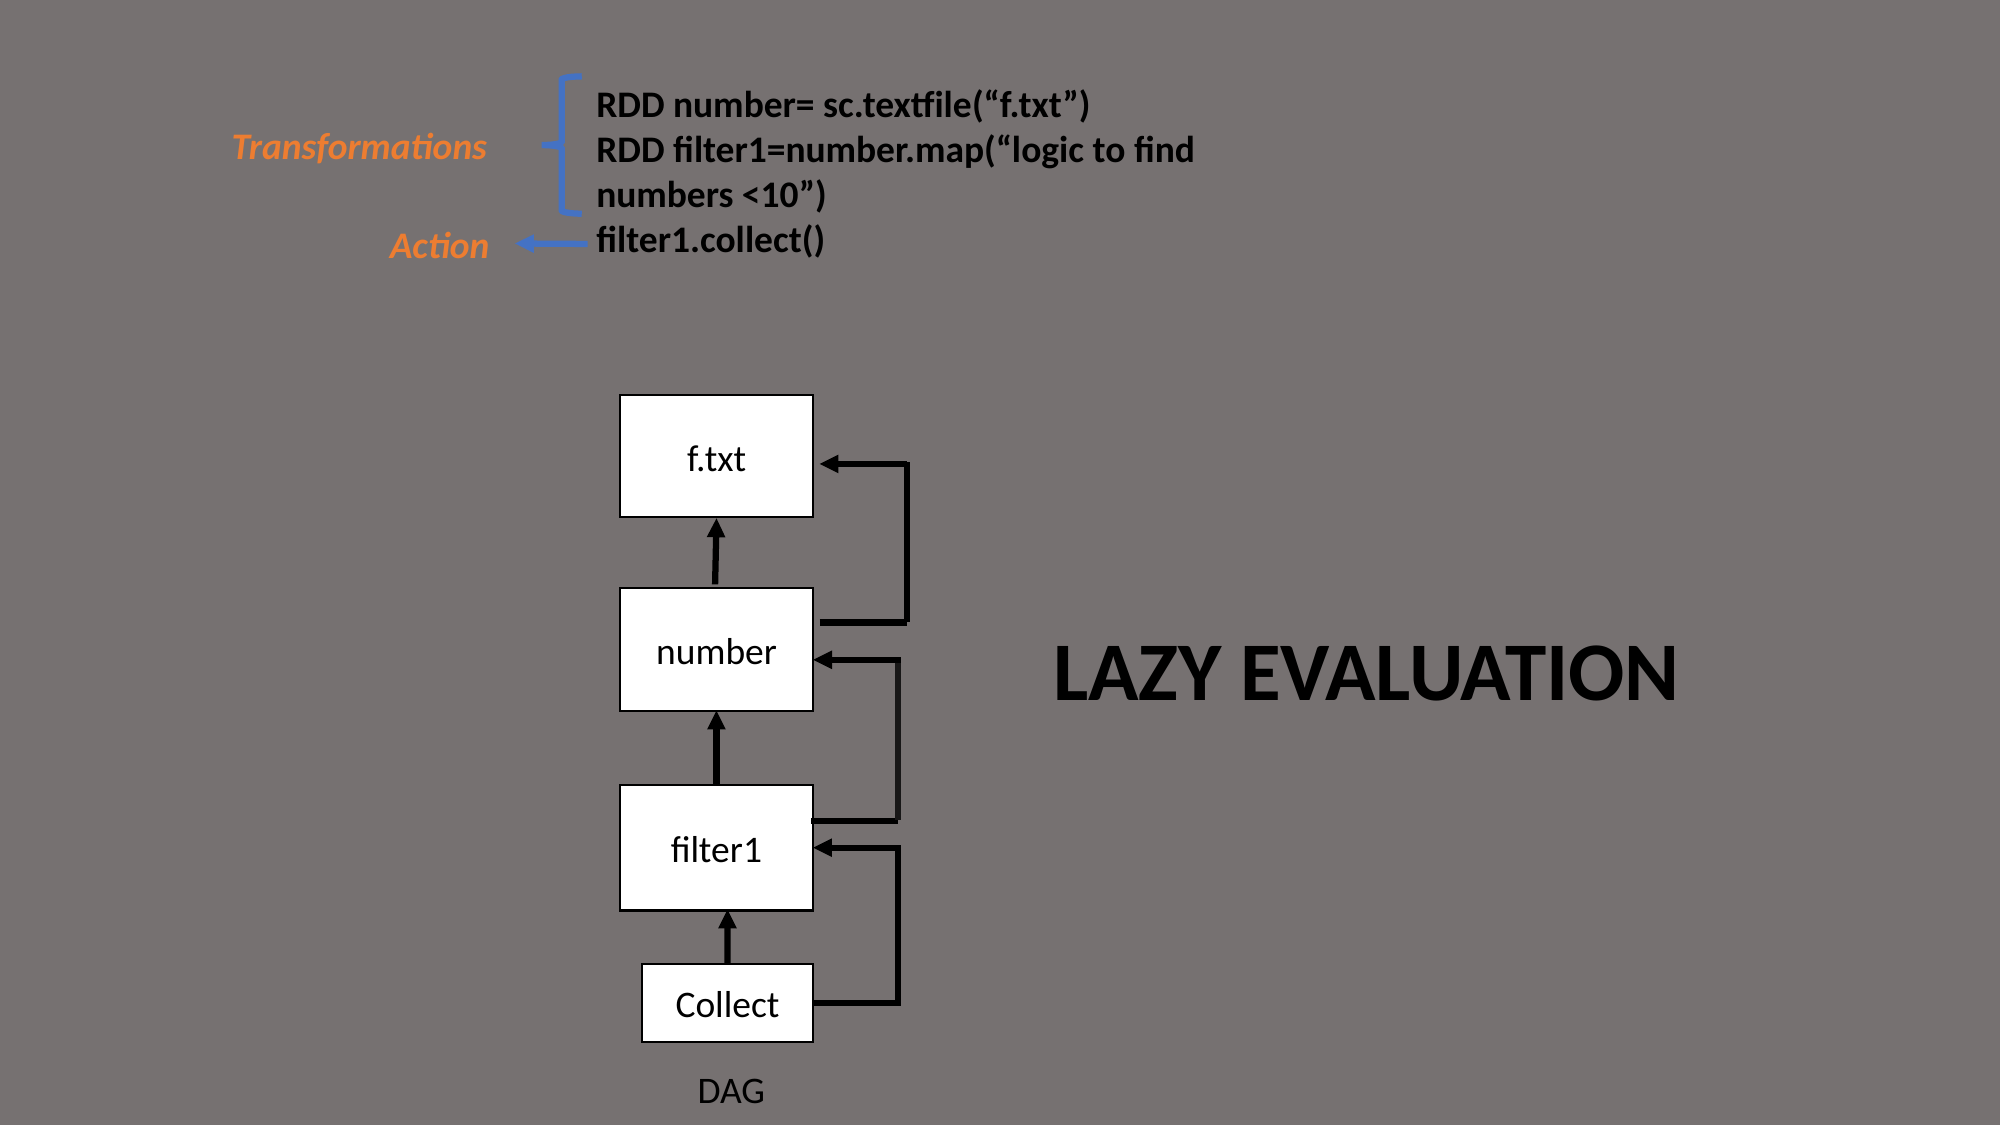

RDD number= sc.textfile(“f.txt”)
RDD filter1=number.map(“logic to find numbers <10”)
filter1.collect()

Transformations
Action
f.txt
number
LAZY EVALUATION
filter1
Collect
DAG